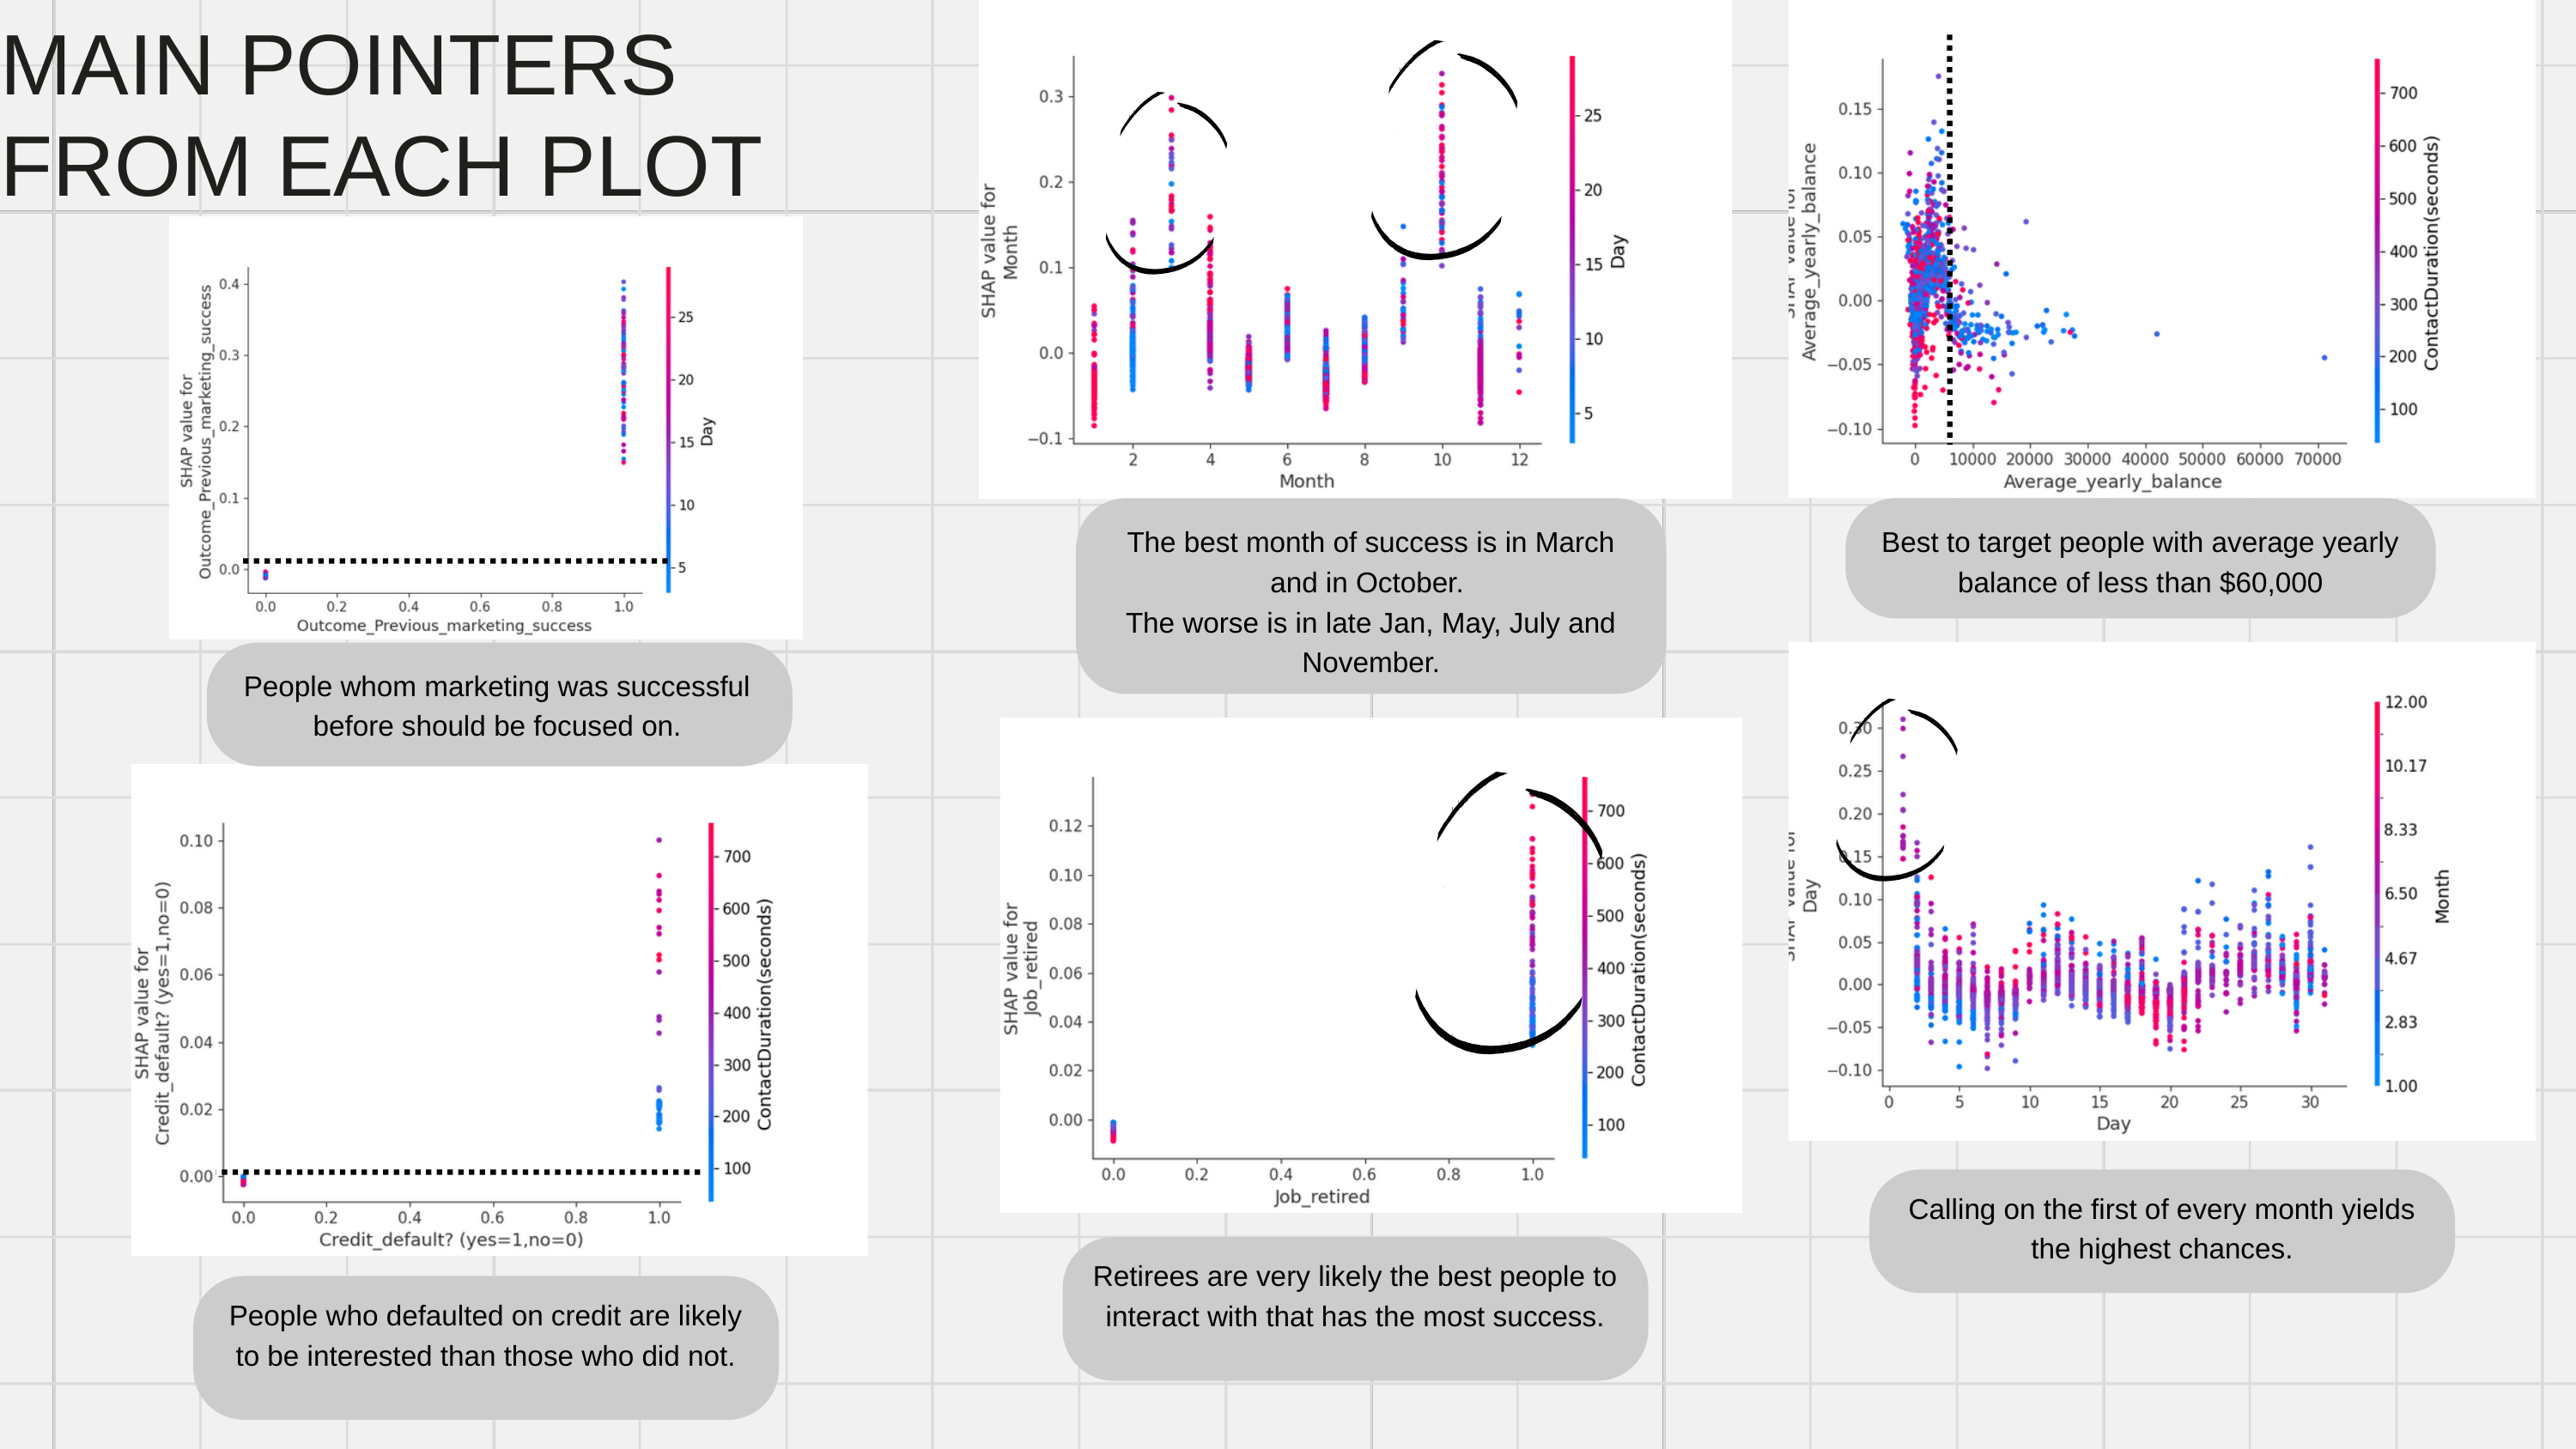

MAIN POINTERS FROM EACH PLOT

The best month of success is in March and in October.
The worse is in late Jan, May, July and November.
Best to target people with average yearly balance of less than $60,000

People whom marketing was successful before should be focused on.

Calling on the first of every month yields the highest chances.

Retirees are very likely the best people to interact with that has the most success.

People who defaulted on credit are likely to be interested than those who did not.